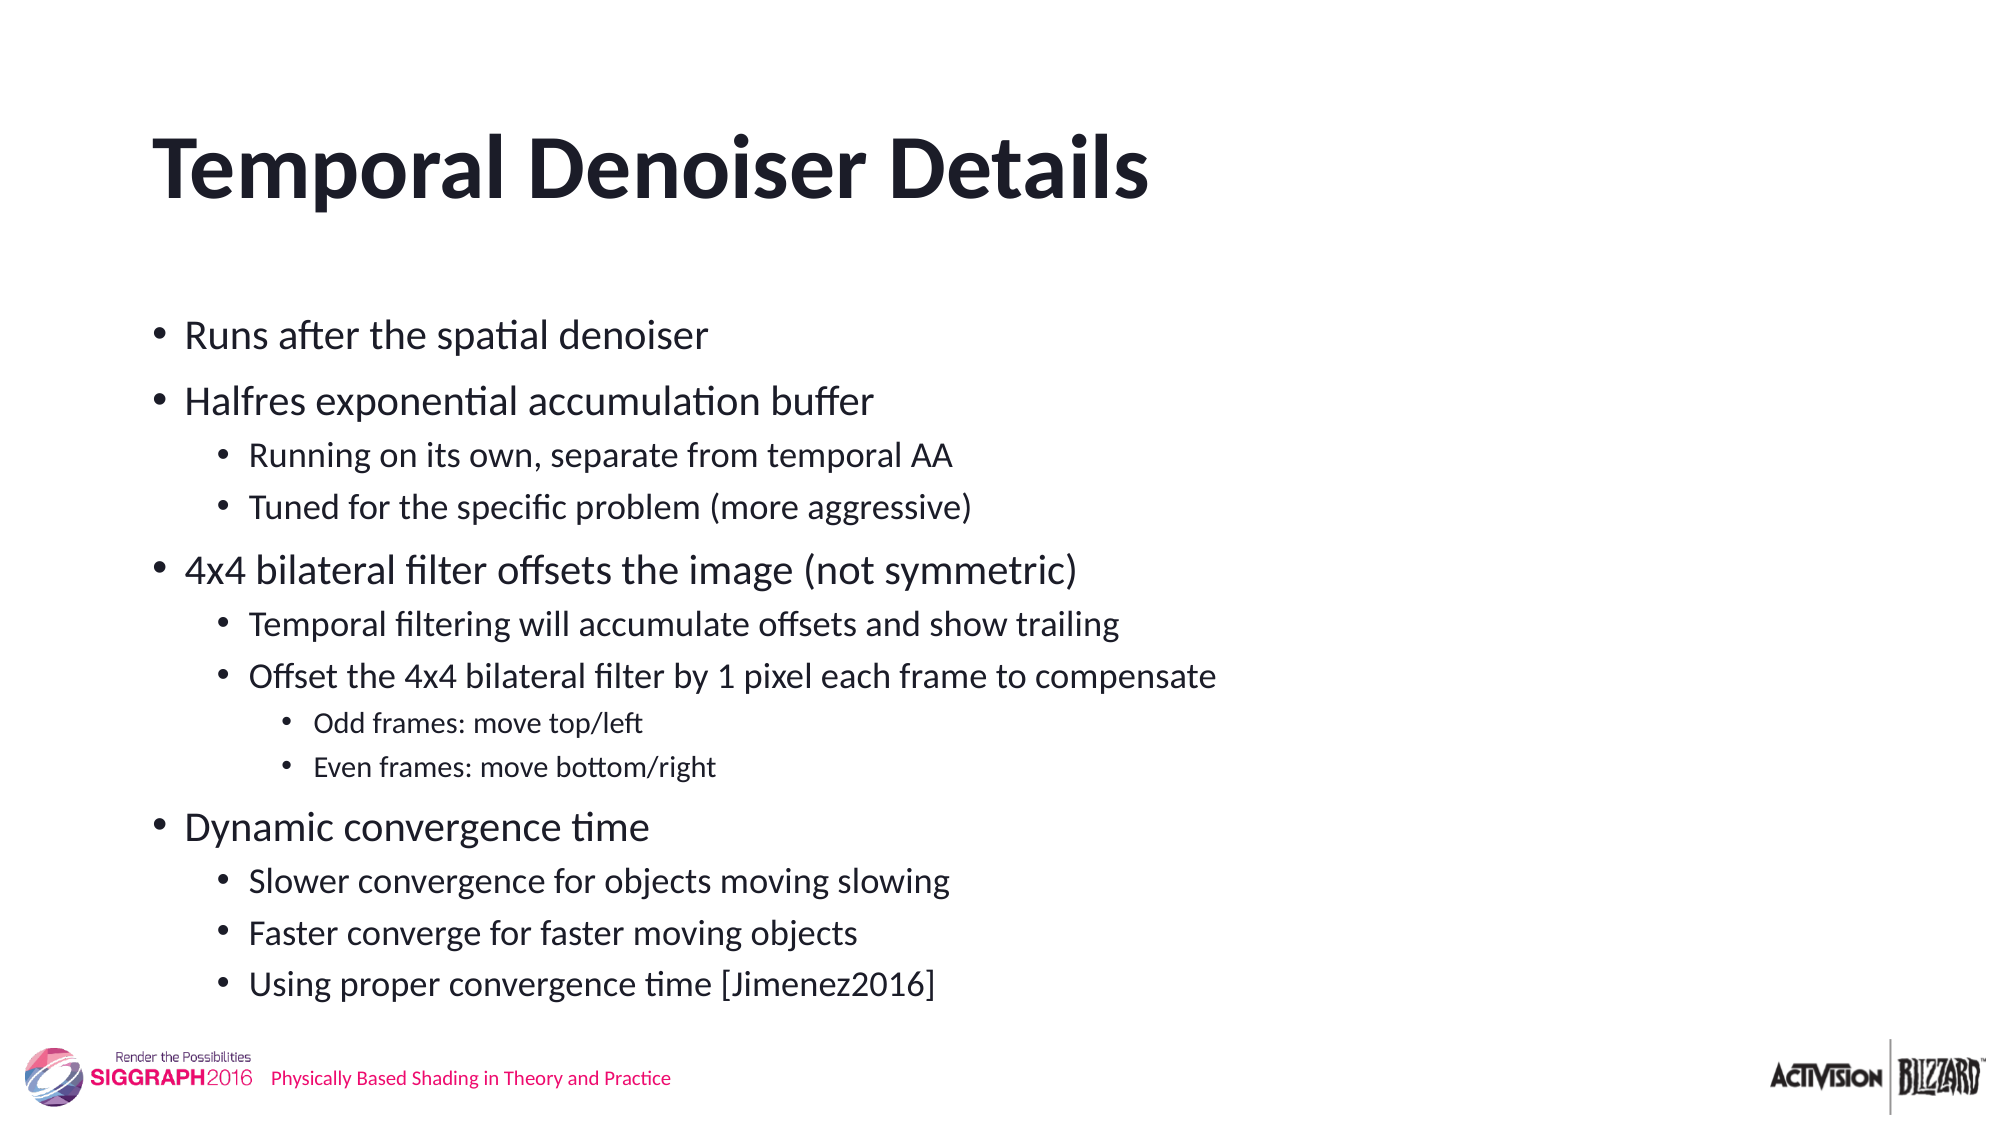

# Temporal Denoiser Details
Runs after the spatial denoiser
Halfres exponential accumulation buffer
Running on its own, separate from temporal AA
Tuned for the specific problem (more aggressive)
4x4 bilateral filter offsets the image (not symmetric)
Temporal filtering will accumulate offsets and show trailing
Offset the 4x4 bilateral filter by 1 pixel each frame to compensate
Odd frames: move top/left
Even frames: move bottom/right
Dynamic convergence time
Slower convergence for objects moving slowing
Faster converge for faster moving objects
Using proper convergence time [Jimenez2016]

Physically Based Shading in Theory and Practice